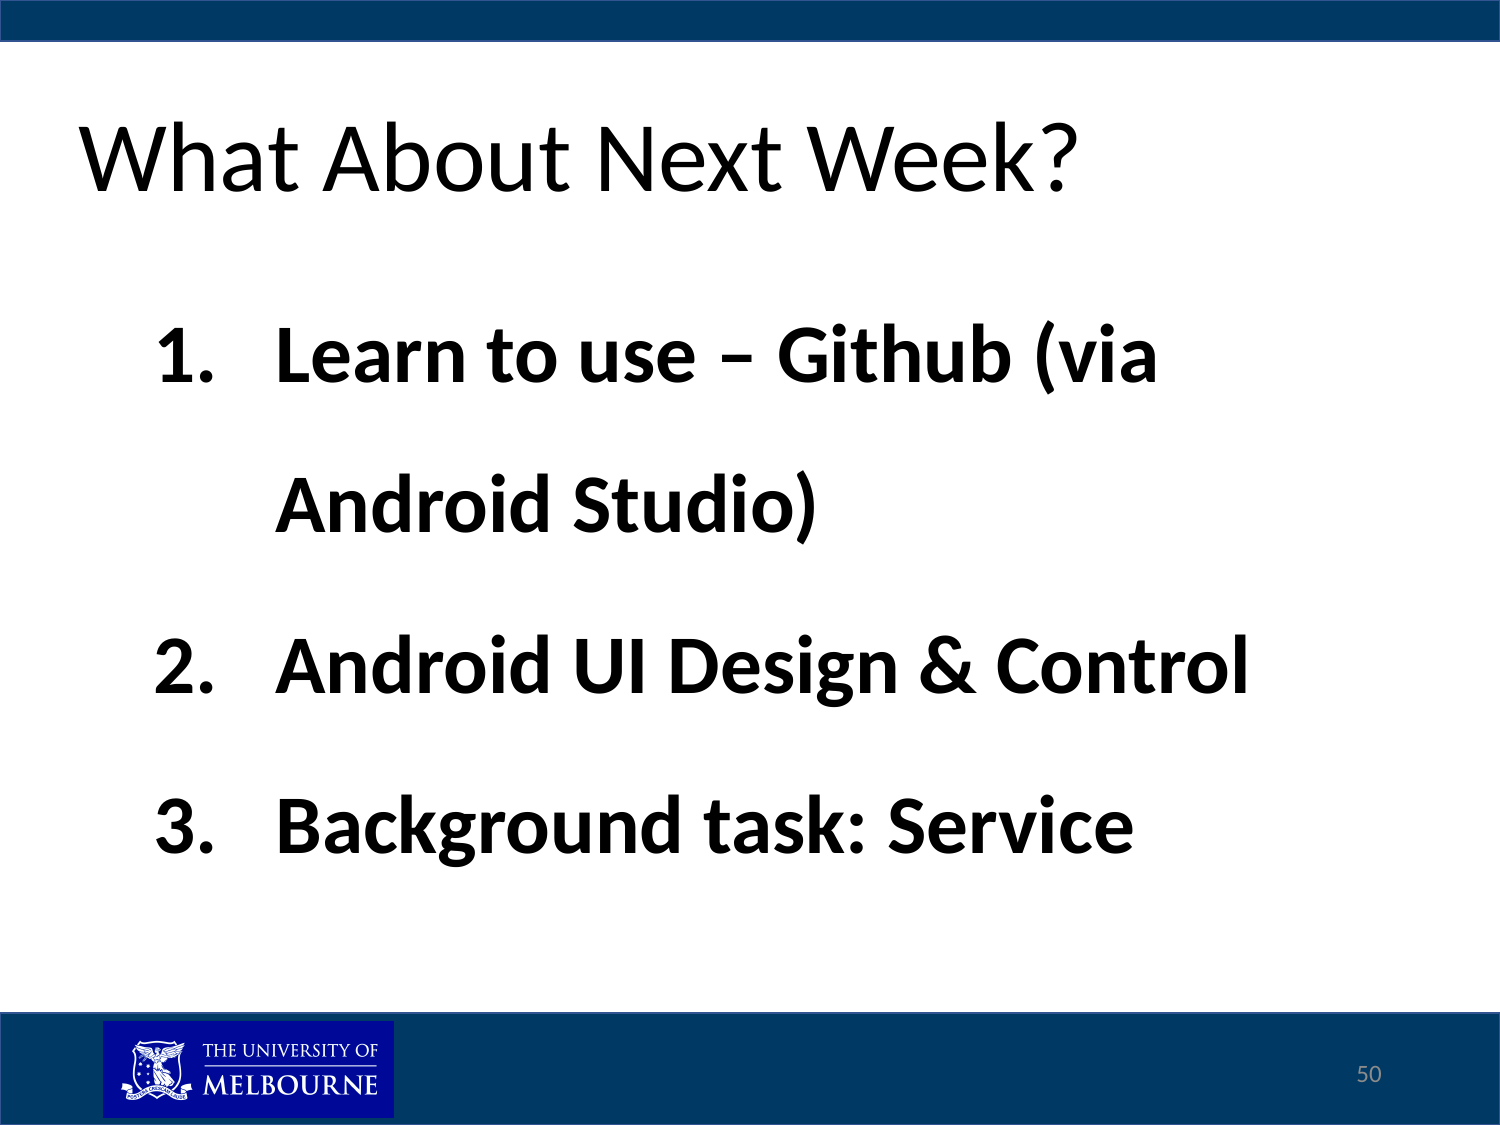

# What About Next Week?
Learn to use – Github (via Android Studio)
Android UI Design & Control
Background task: Service

50